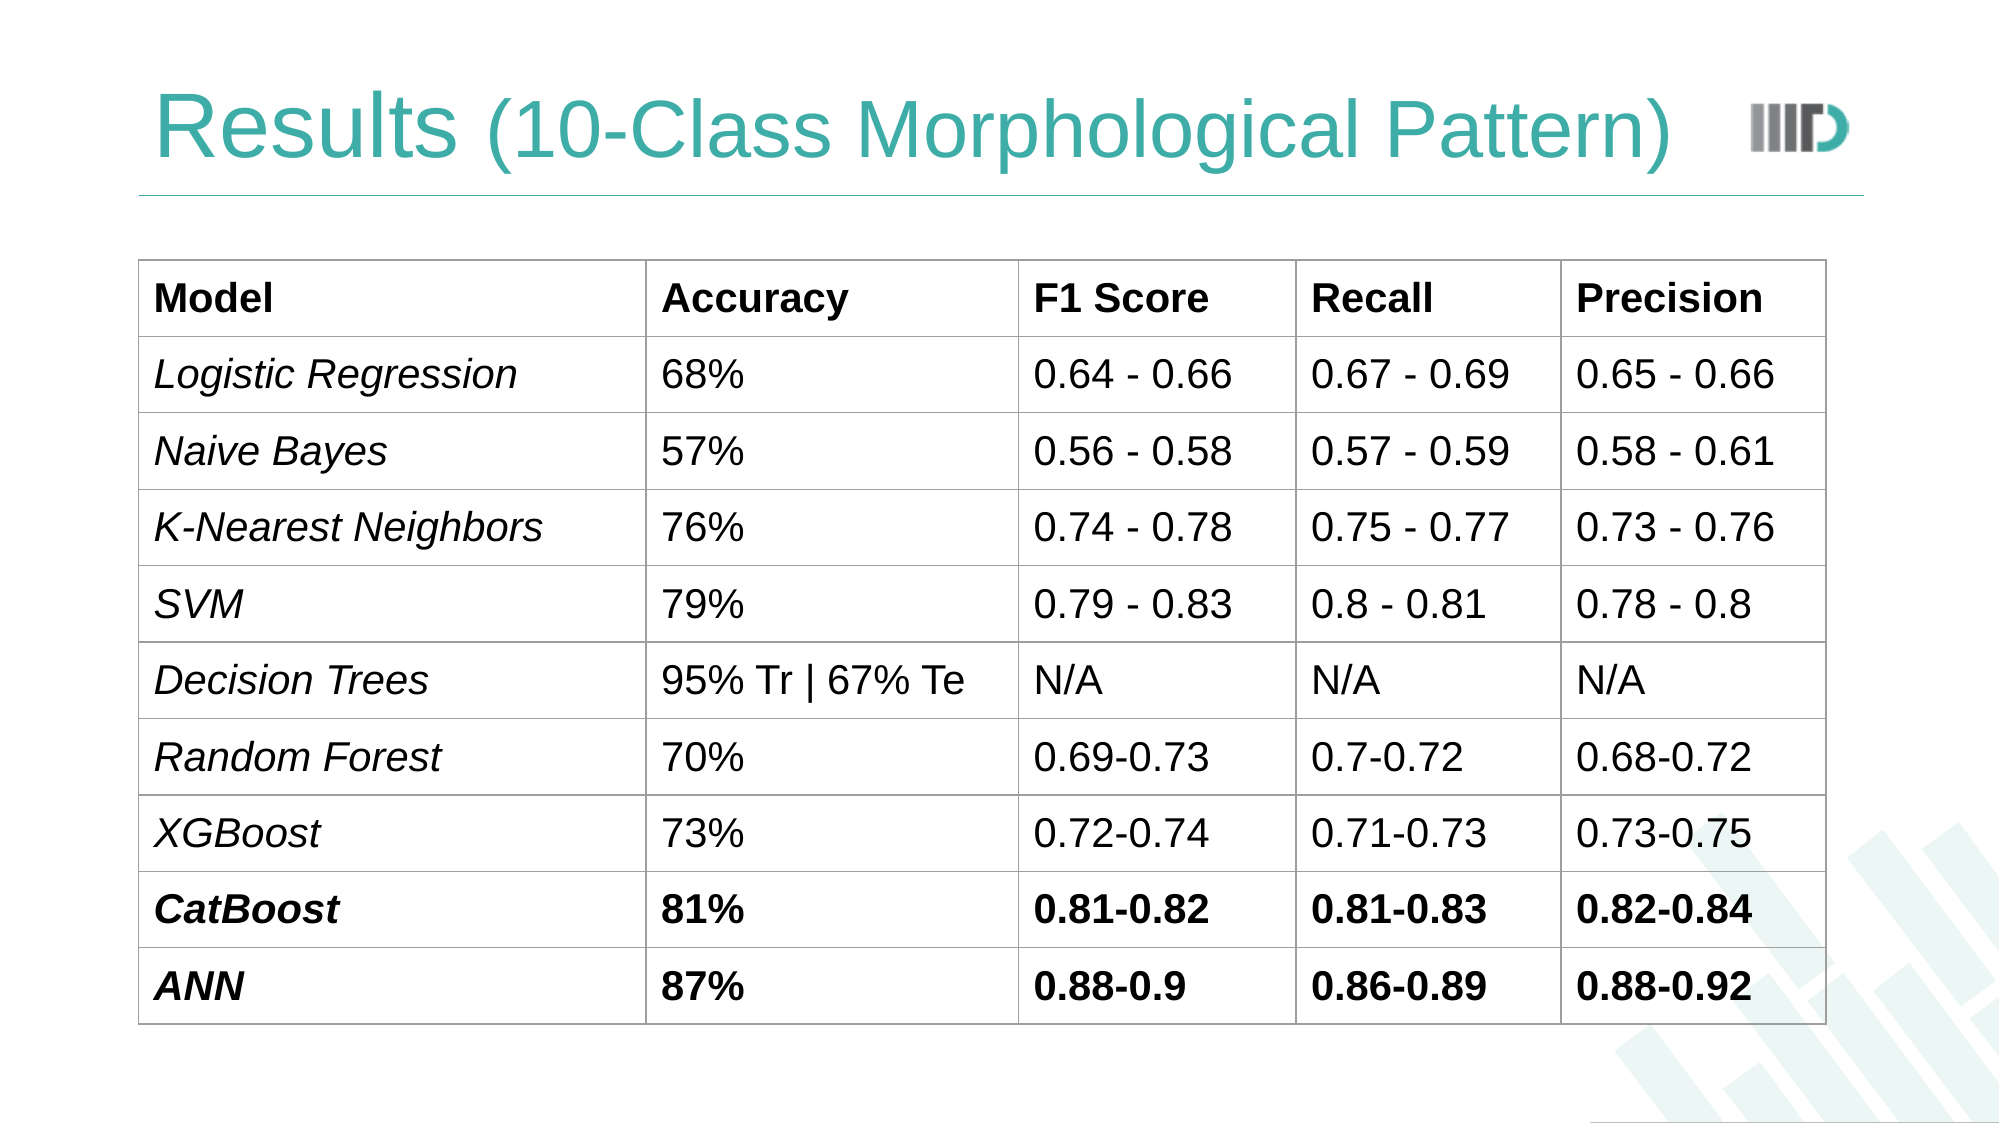

# Results (10-Class Morphological Pattern)
| Model | Accuracy | F1 Score | Recall | Precision |
| --- | --- | --- | --- | --- |
| Logistic Regression | 68% | 0.64 - 0.66 | 0.67 - 0.69 | 0.65 - 0.66 |
| Naive Bayes | 57% | 0.56 - 0.58 | 0.57 - 0.59 | 0.58 - 0.61 |
| K-Nearest Neighbors | 76% | 0.74 - 0.78 | 0.75 - 0.77 | 0.73 - 0.76 |
| SVM | 79% | 0.79 - 0.83 | 0.8 - 0.81 | 0.78 - 0.8 |
| Decision Trees | 95% Tr | 67% Te | N/A | N/A | N/A |
| Random Forest | 70% | 0.69-0.73 | 0.7-0.72 | 0.68-0.72 |
| XGBoost | 73% | 0.72-0.74 | 0.71-0.73 | 0.73-0.75 |
| CatBoost | 81% | 0.81-0.82 | 0.81-0.83 | 0.82-0.84 |
| ANN | 87% | 0.88-0.9 | 0.86-0.89 | 0.88-0.92 |